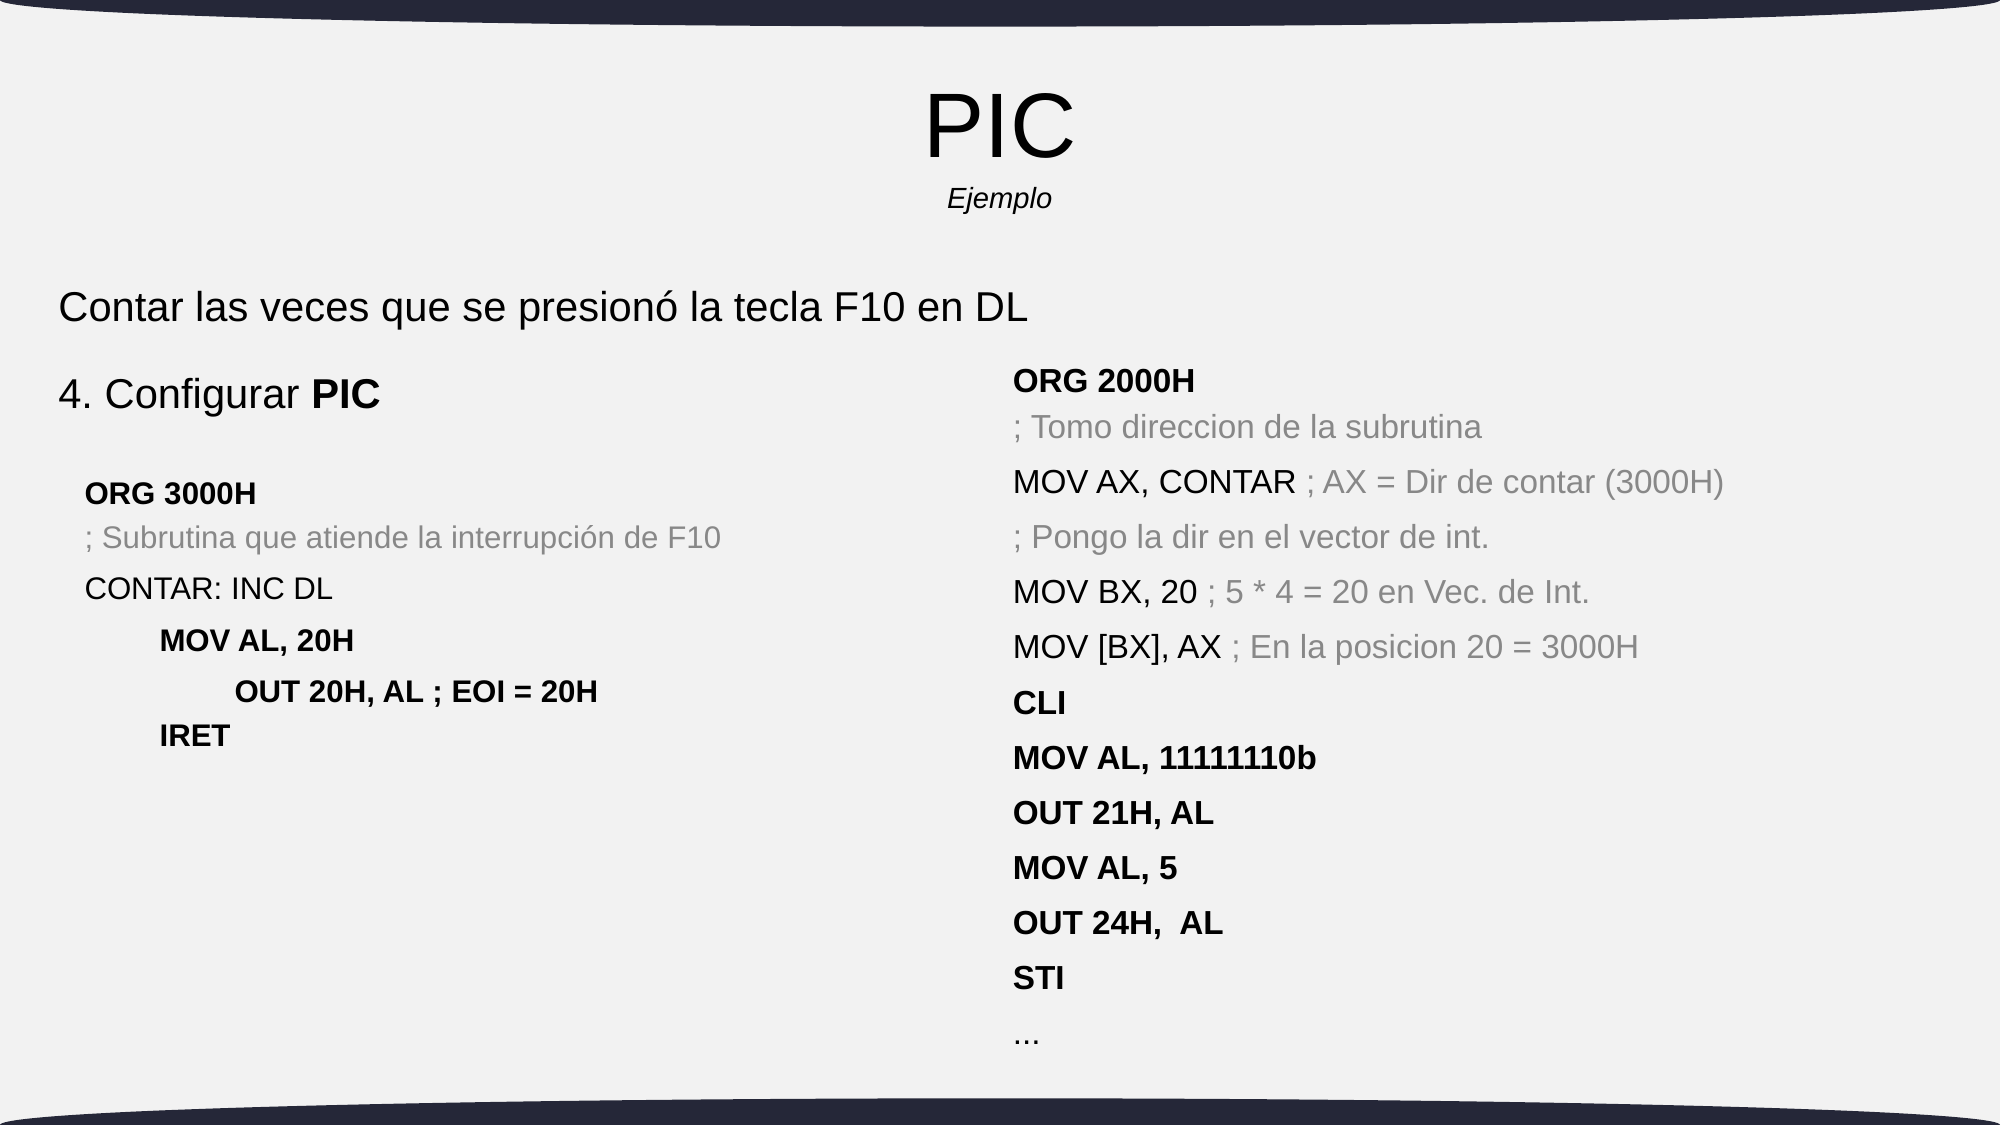

PIC
Ejemplo
Contar las veces que se presionó la tecla F10 en DL
ORG 2000H
; Tomo direccion de la subrutina
MOV AX, CONTAR ; AX = Dir de contar (3000H)
; Pongo la dir en el vector de int.
MOV BX, 20 ; 5 * 4 = 20 en Vec. de Int.
MOV [BX], AX ; En la posicion 20 = 3000H
CLI
MOV AL, 11111110b
OUT 21H, AL
MOV AL, 5
OUT 24H,  AL
STI
...
# 4. Configurar PIC
ORG 3000H
; Subrutina que atiende la interrupción de F10
CONTAR: INC DL
MOV AL, 20H
	OUT 20H, AL ; EOI = 20H
IRET